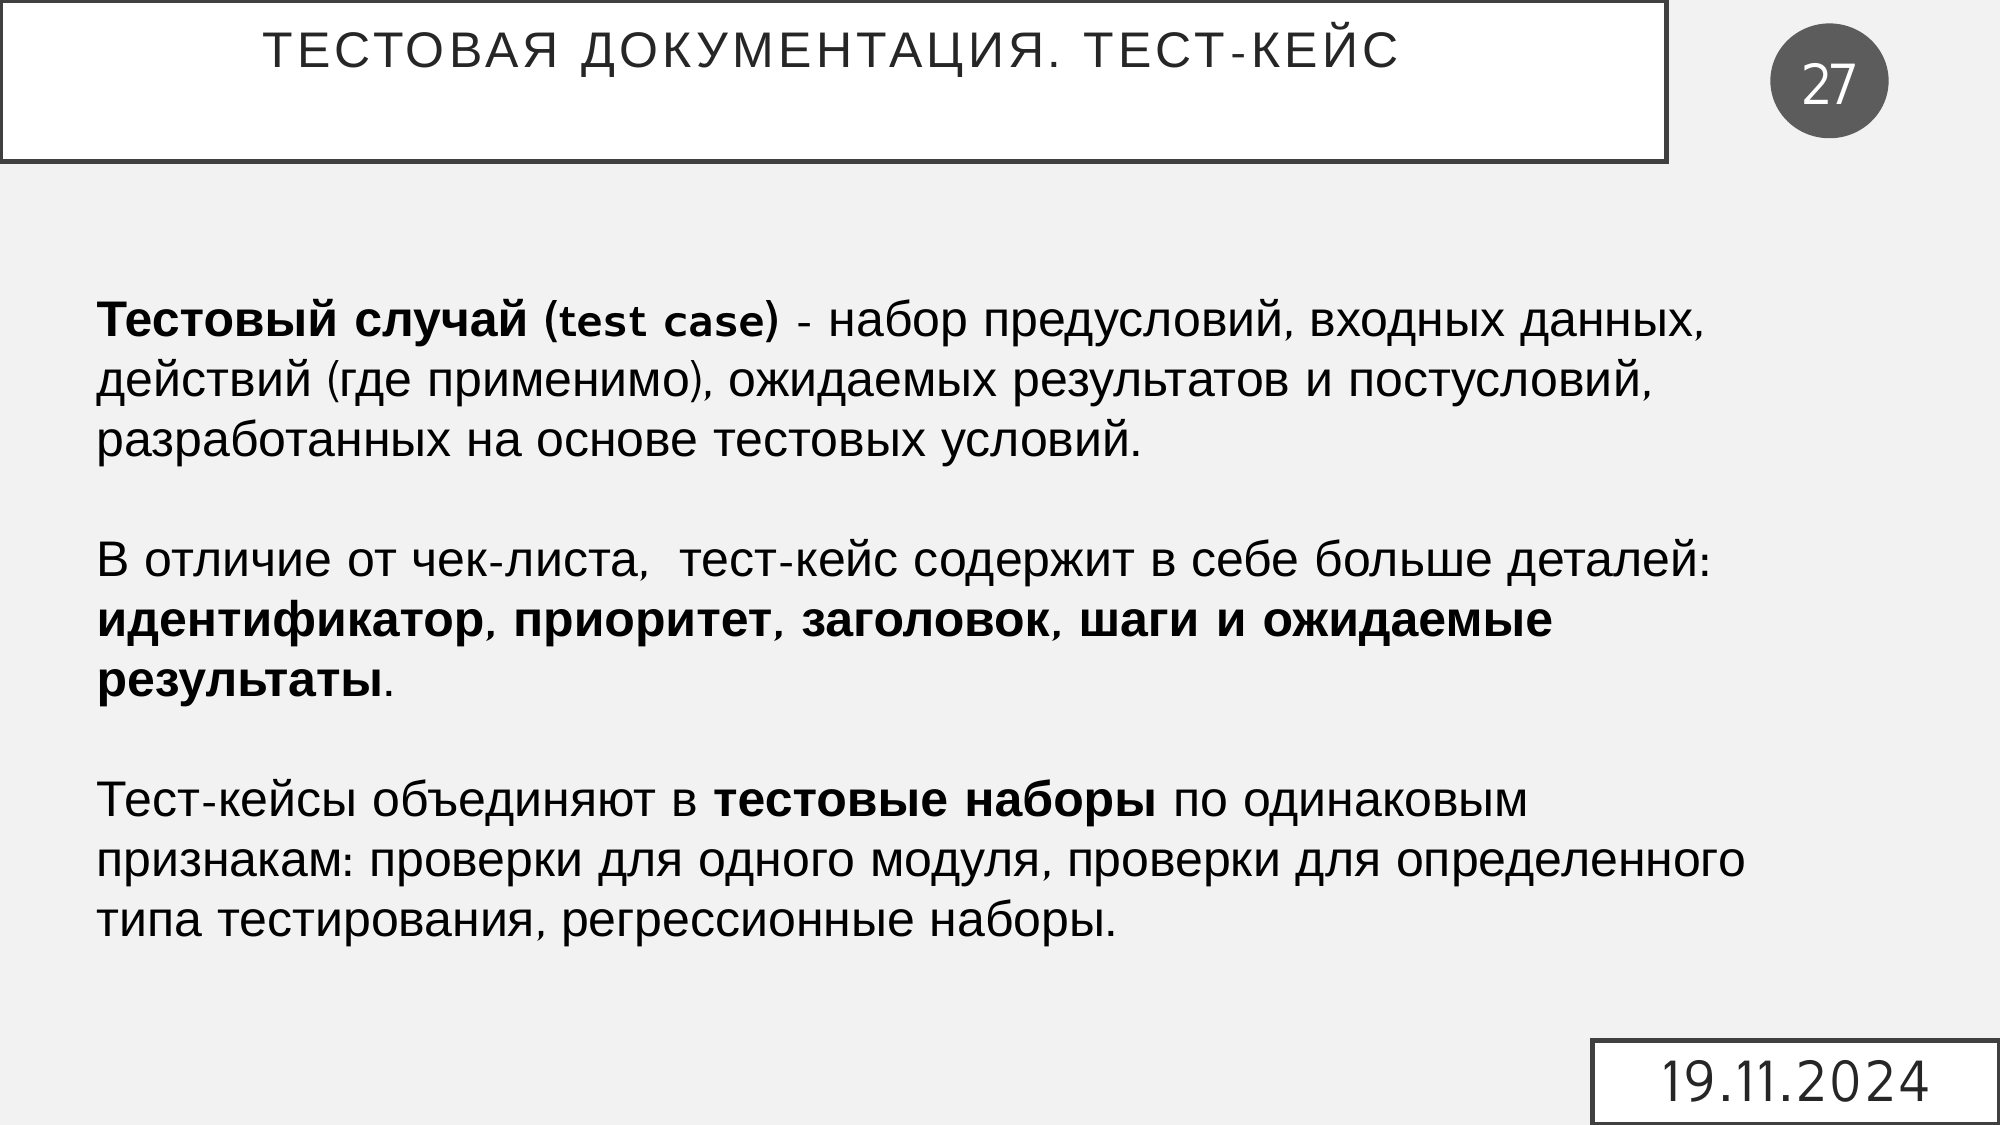

# Тестовая документация. Тест-кейс

27

Тестовый случай (test case) - набор предусловий, входных данных, действий (где применимо), ожидаемых результатов и постусловий, разработанных на основе тестовых условий.

В отличие от чек-листа,  тест-кейс содержит в себе больше деталей: идентификатор, приоритет, заголовок, шаги и ожидаемые результаты.

Тест-кейсы объединяют в тестовые наборы по одинаковым признакам: проверки для одного модуля, проверки для определенного типа тестирования, регрессионные наборы.
19.11.2024